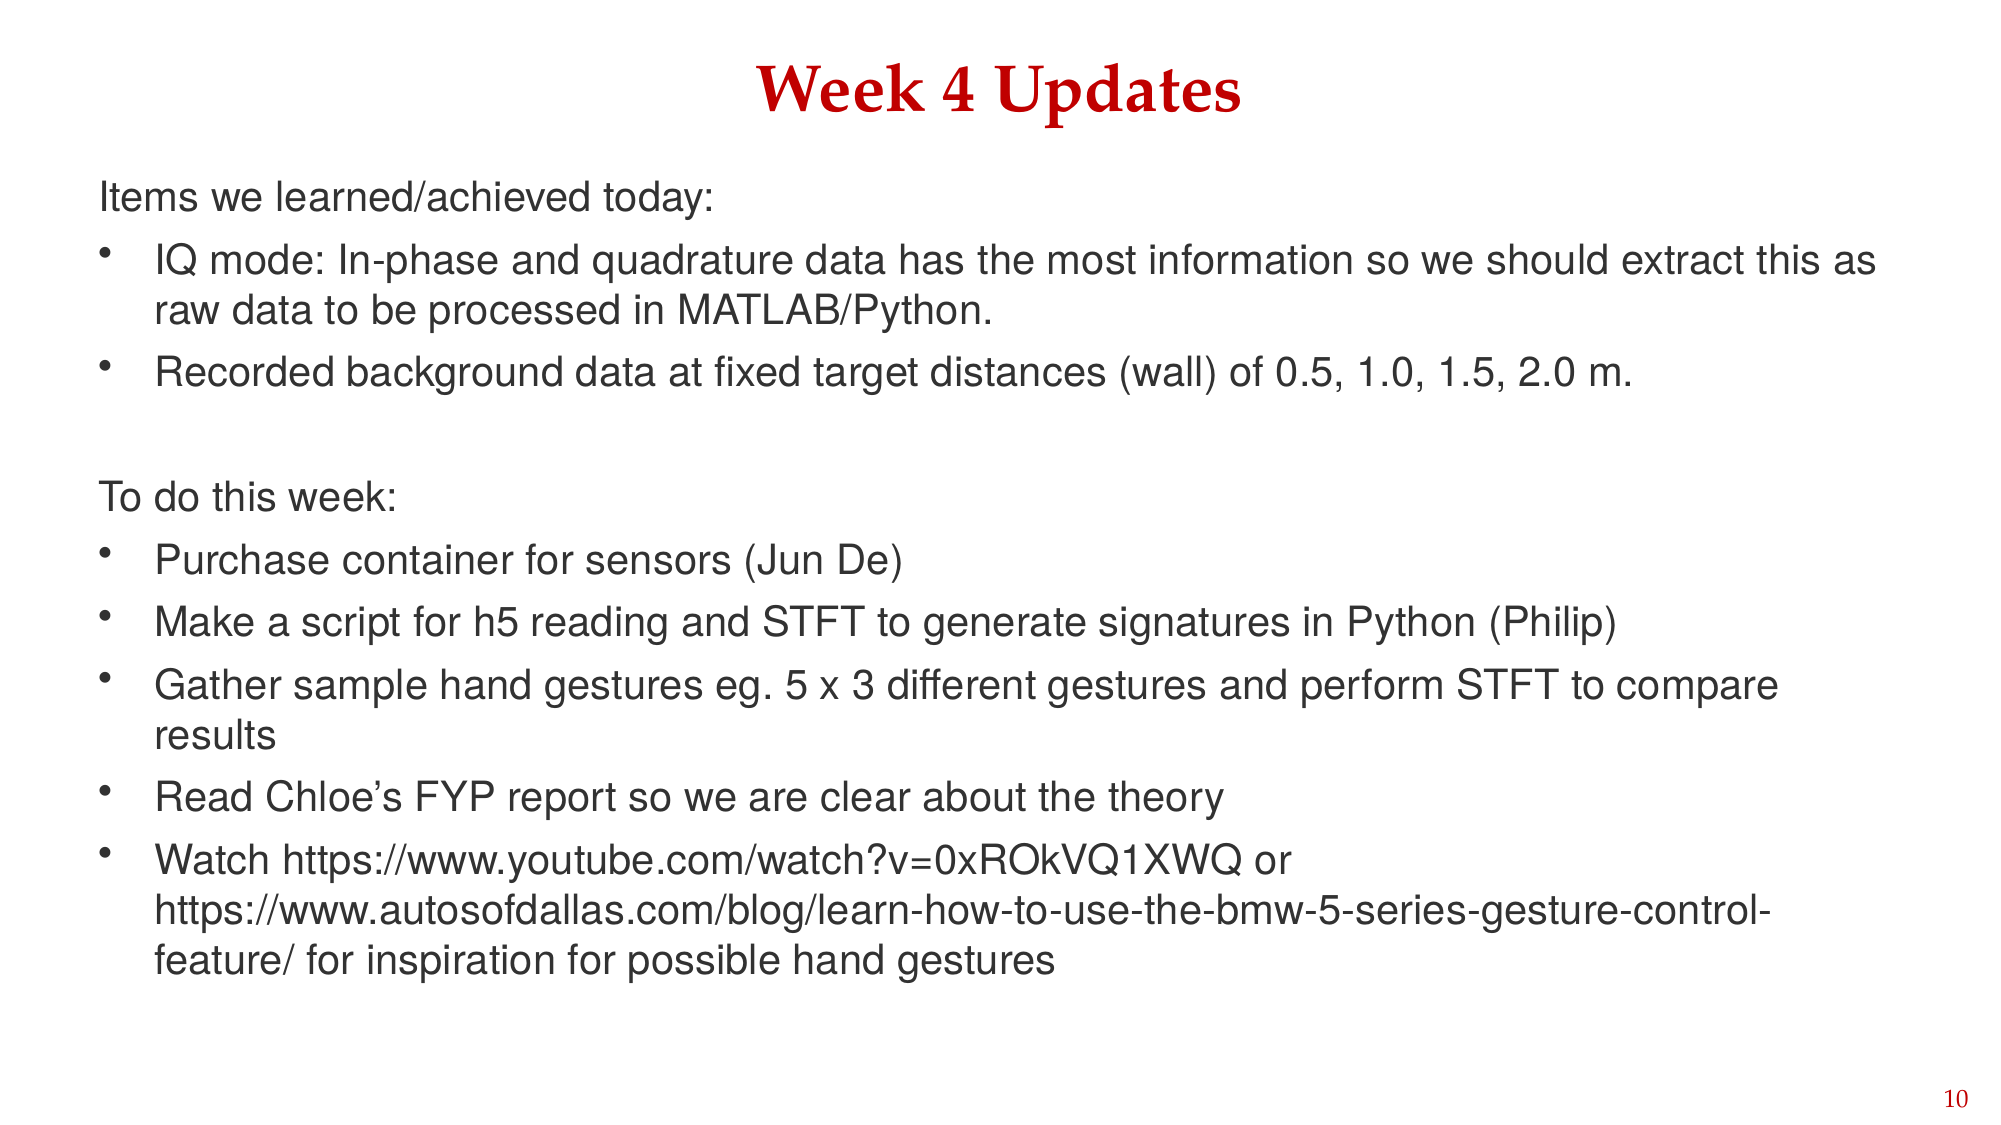

# Week 4 Updates
Items we learned/achieved today:
IQ mode: In-phase and quadrature data has the most information so we should extract this as raw data to be processed in MATLAB/Python.
Recorded background data at fixed target distances (wall) of 0.5, 1.0, 1.5, 2.0 m.

To do this week:
Purchase container for sensors (Jun De)
Make a script for h5 reading and STFT to generate signatures in Python (Philip)
Gather sample hand gestures eg. 5 x 3 different gestures and perform STFT to compare results
Read Chloe’s FYP report so we are clear about the theory
Watch https://www.youtube.com/watch?v=0xROkVQ1XWQ or https://www.autosofdallas.com/blog/learn-how-to-use-the-bmw-5-series-gesture-control-feature/ for inspiration for possible hand gestures